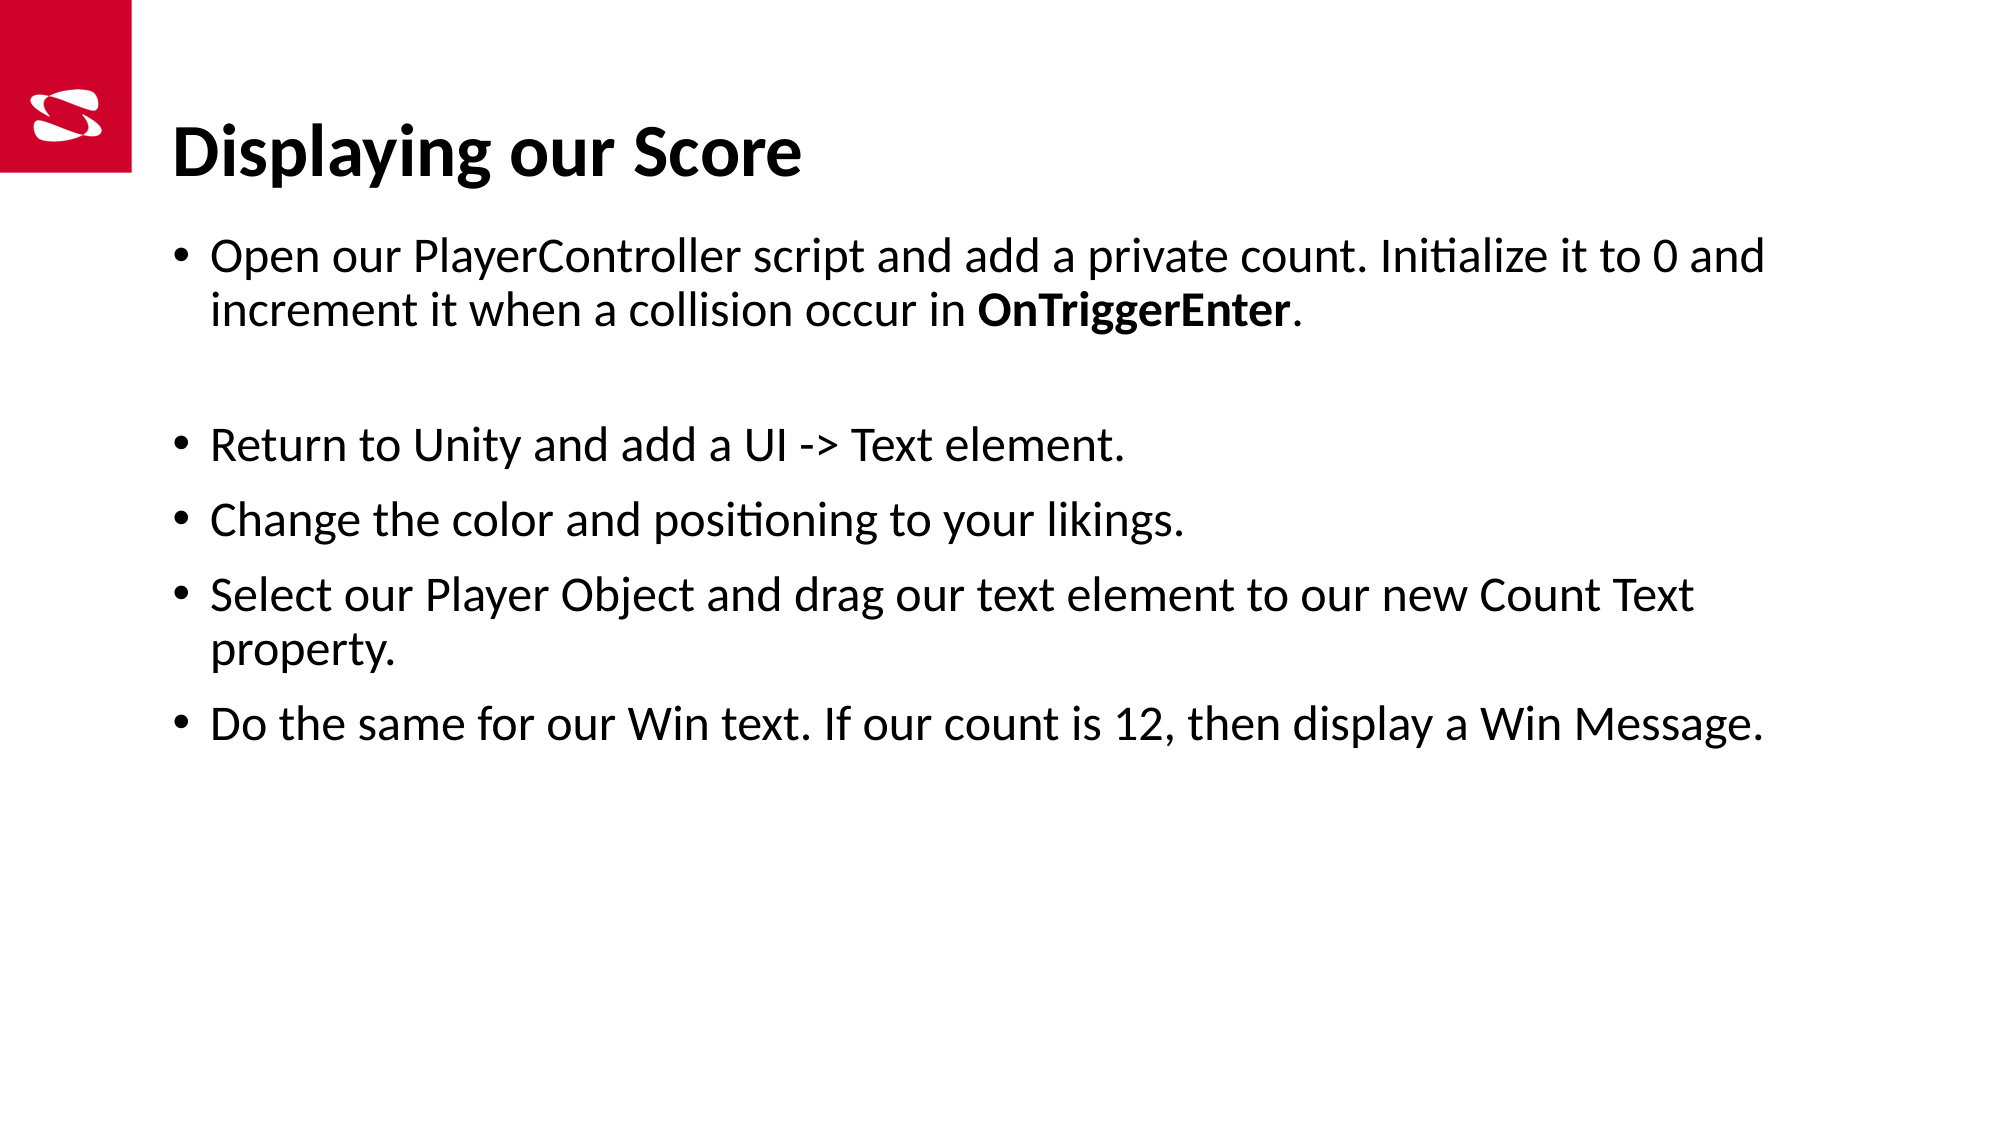

# Displaying our Score
Open our PlayerController script and add a private count. Initialize it to 0 and increment it when a collision occur in OnTriggerEnter.
Return to Unity and add a UI -> Text element.
Change the color and positioning to your likings.
Select our Player Object and drag our text element to our new Count Text property.
Do the same for our Win text. If our count is 12, then display a Win Message.